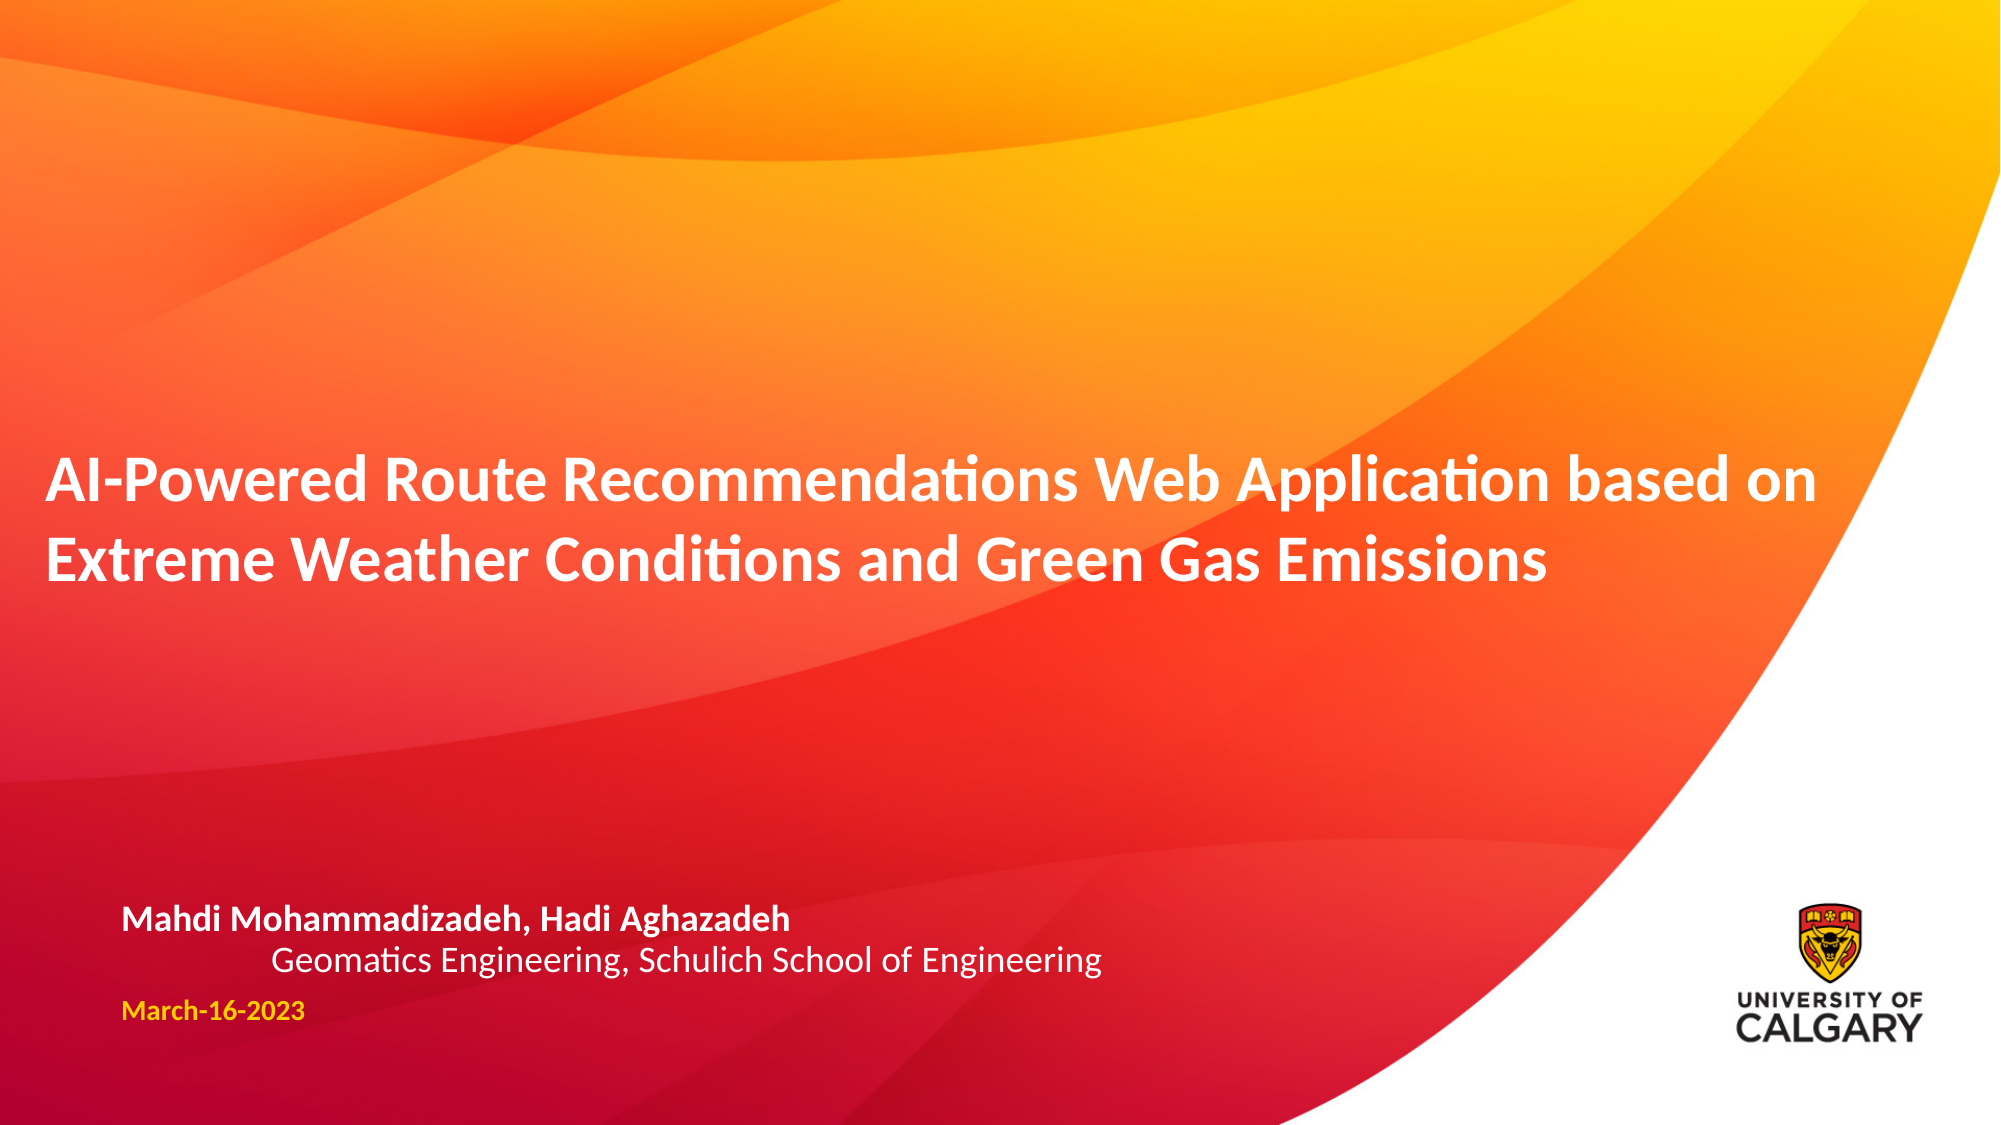

# AI-Powered Route Recommendations Web Application based on Extreme Weather Conditions and Green Gas Emissions
Mahdi Mohammadizadeh, Hadi Aghazadeh
	Geomatics Engineering, Schulich School of Engineering
March-16-2023